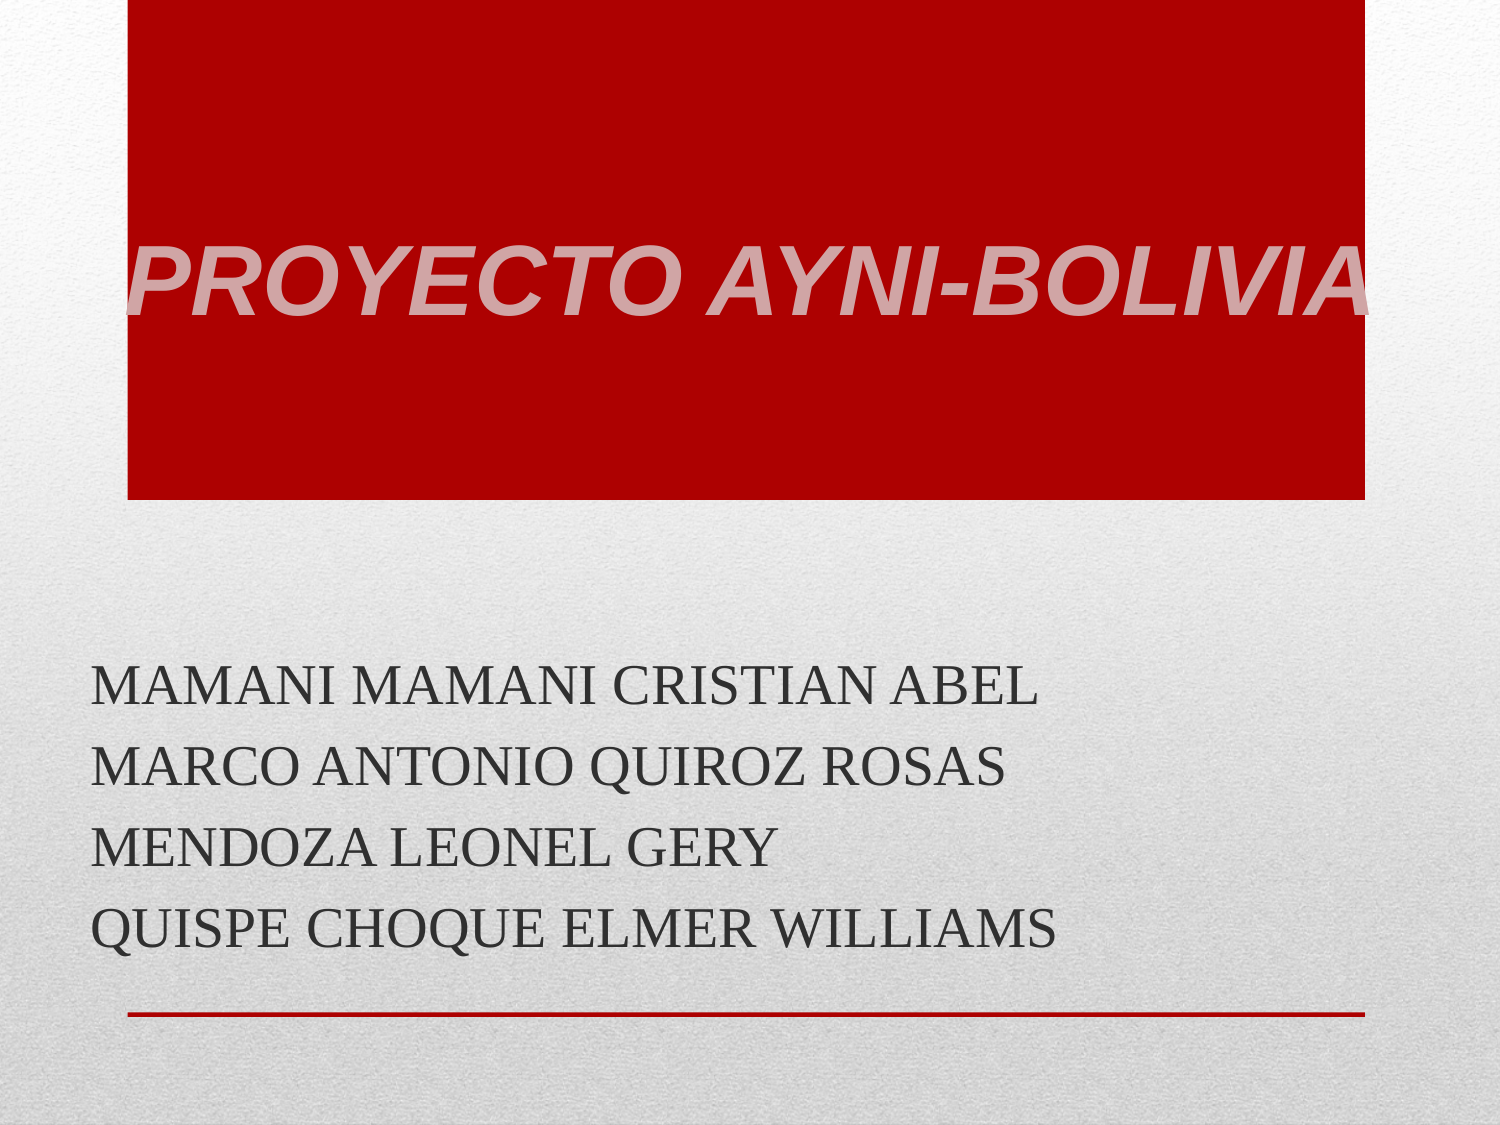

PROYECTO AYNI-BOLIVIA
MAMANI MAMANI CRISTIAN ABEL
MARCO ANTONIO QUIROZ ROSAS
MENDOZA LEONEL GERY
QUISPE CHOQUE ELMER WILLIAMS